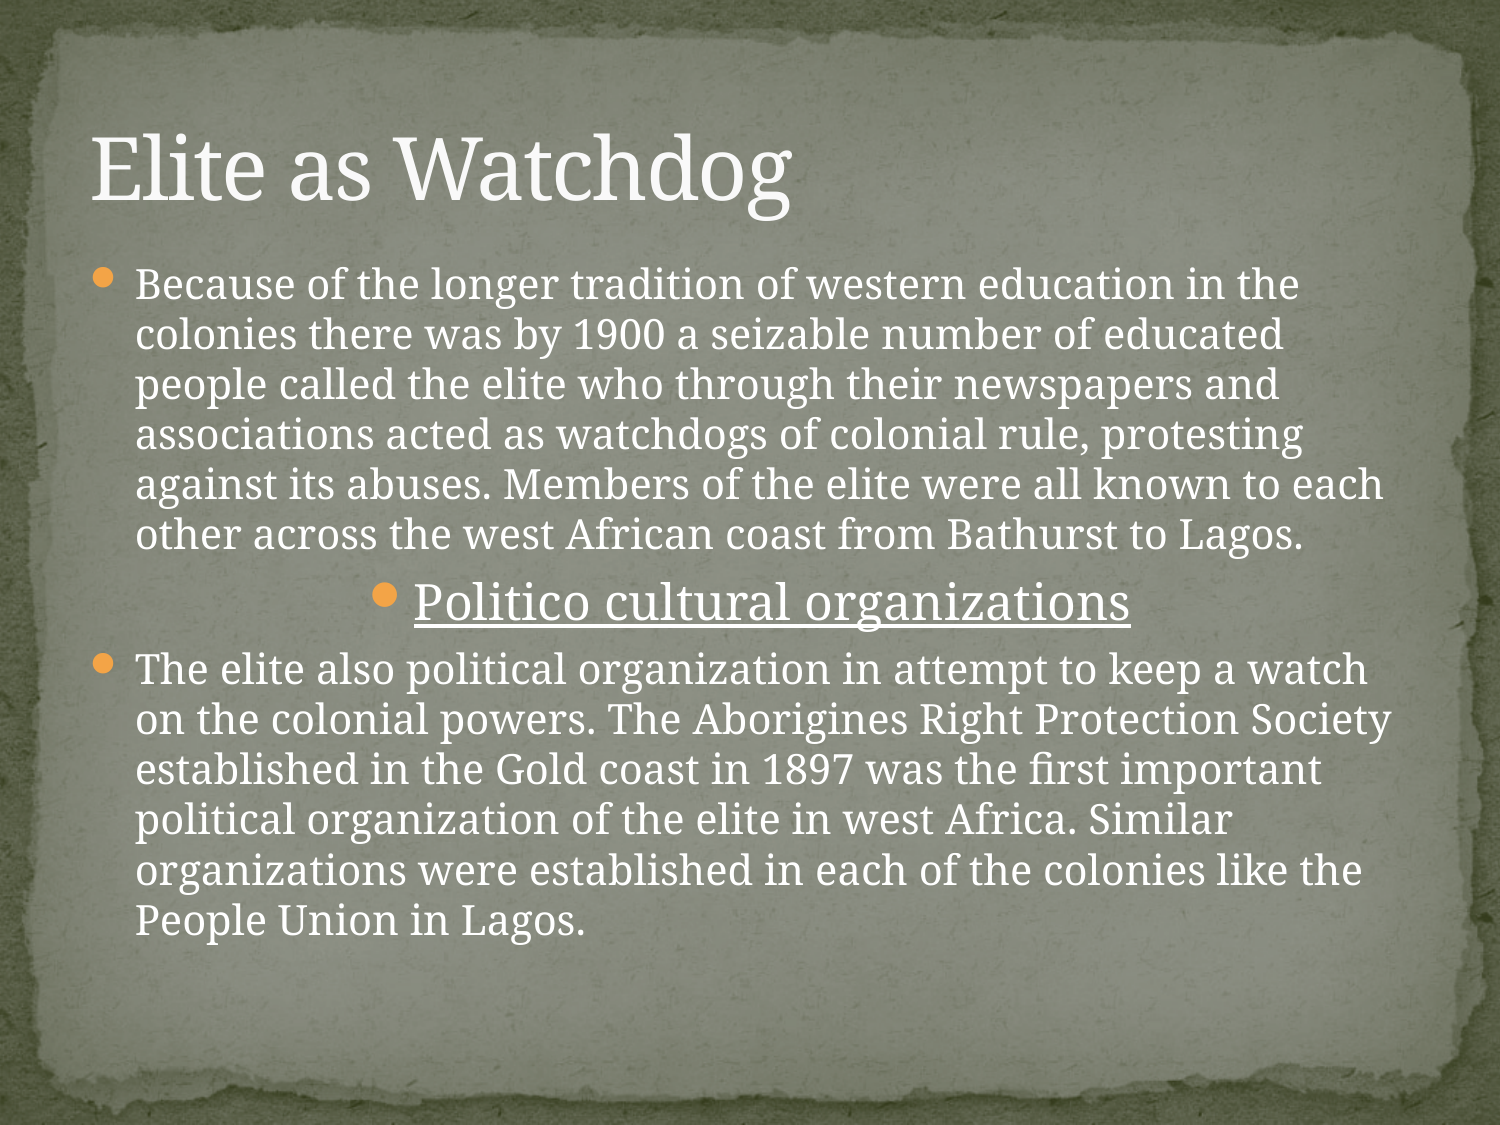

# Elite as Watchdog
Because of the longer tradition of western education in the colonies there was by 1900 a seizable number of educated people called the elite who through their newspapers and associations acted as watchdogs of colonial rule, protesting against its abuses. Members of the elite were all known to each other across the west African coast from Bathurst to Lagos.
Politico cultural organizations
The elite also political organization in attempt to keep a watch on the colonial powers. The Aborigines Right Protection Society established in the Gold coast in 1897 was the first important political organization of the elite in west Africa. Similar organizations were established in each of the colonies like the People Union in Lagos.